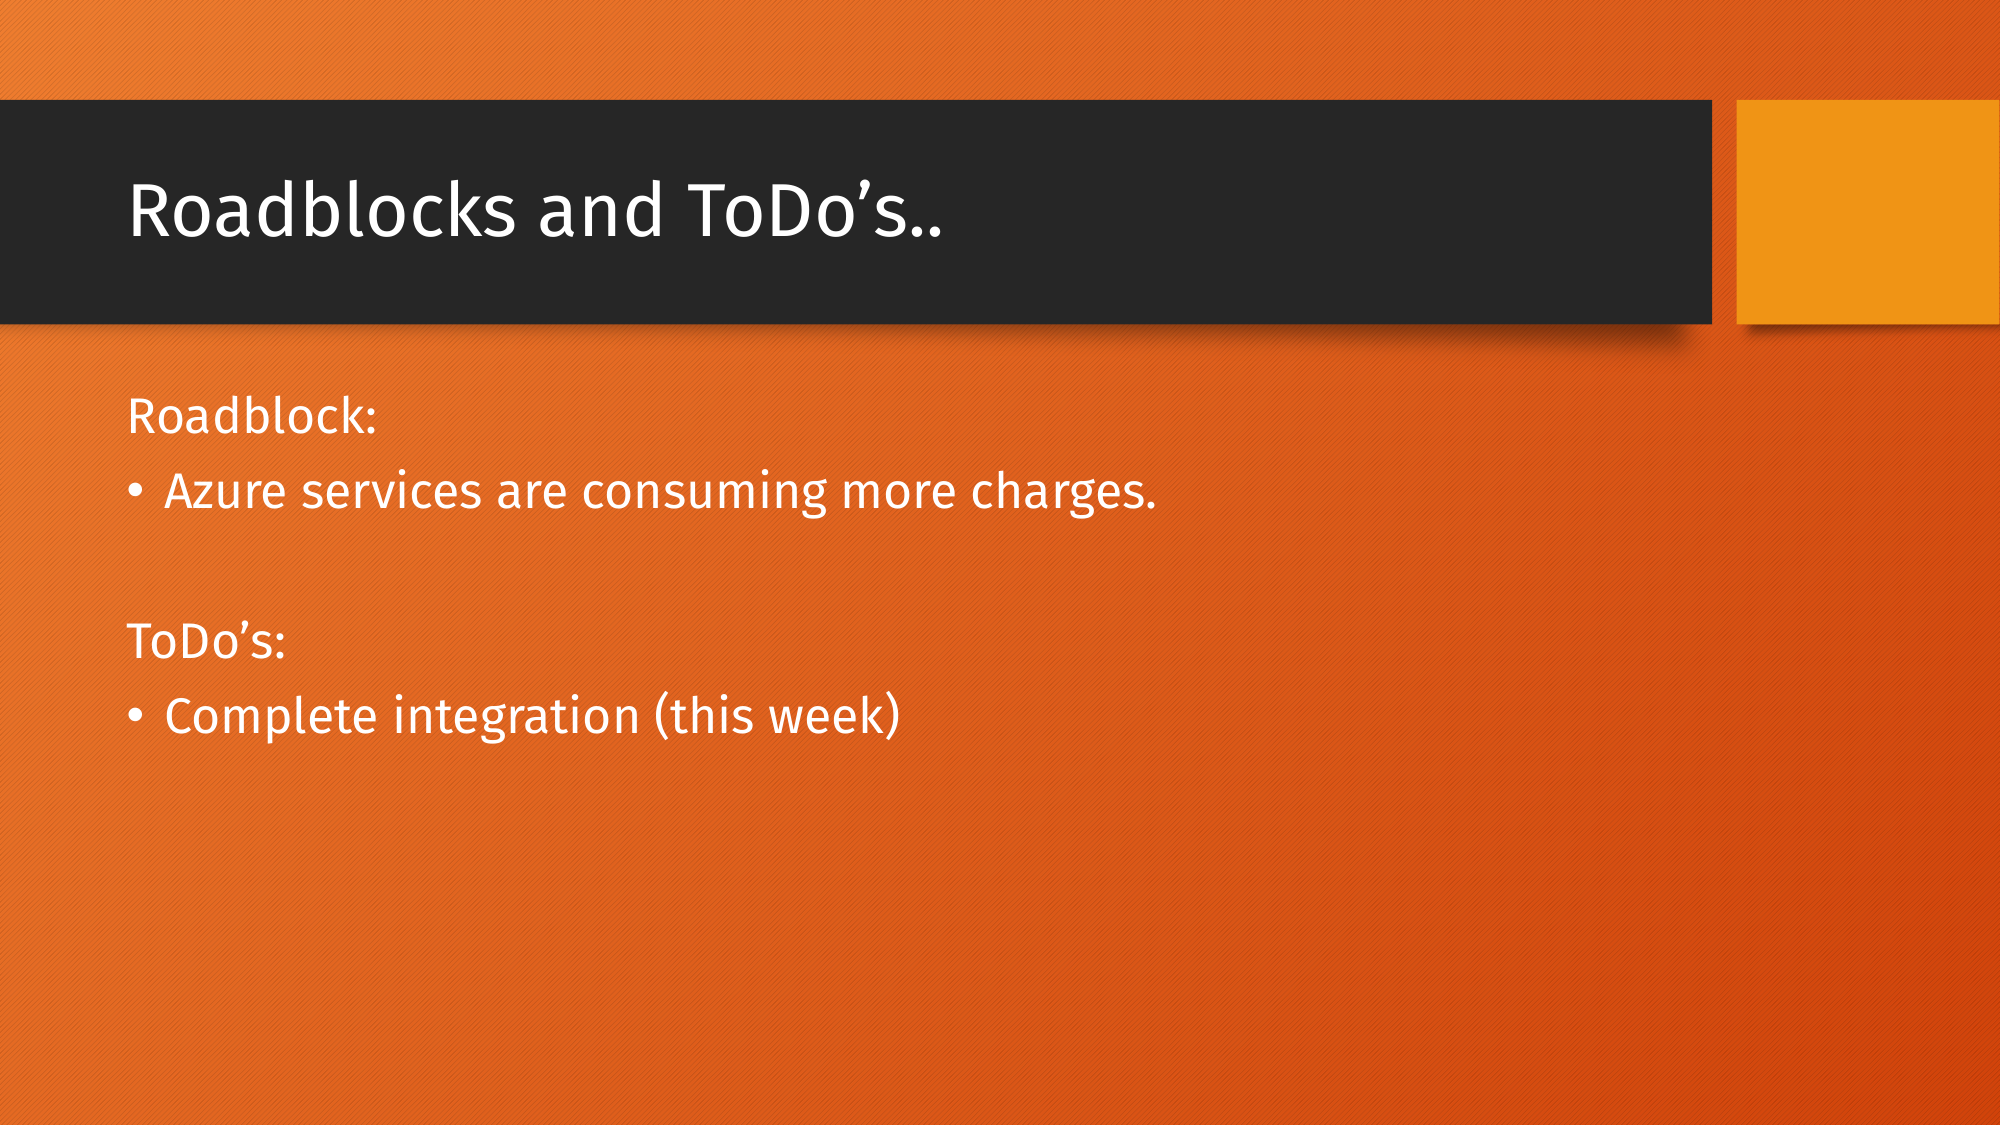

# Roadblocks and ToDo’s..
Roadblock:
Azure services are consuming more charges.

ToDo’s:
Complete integration (this week)